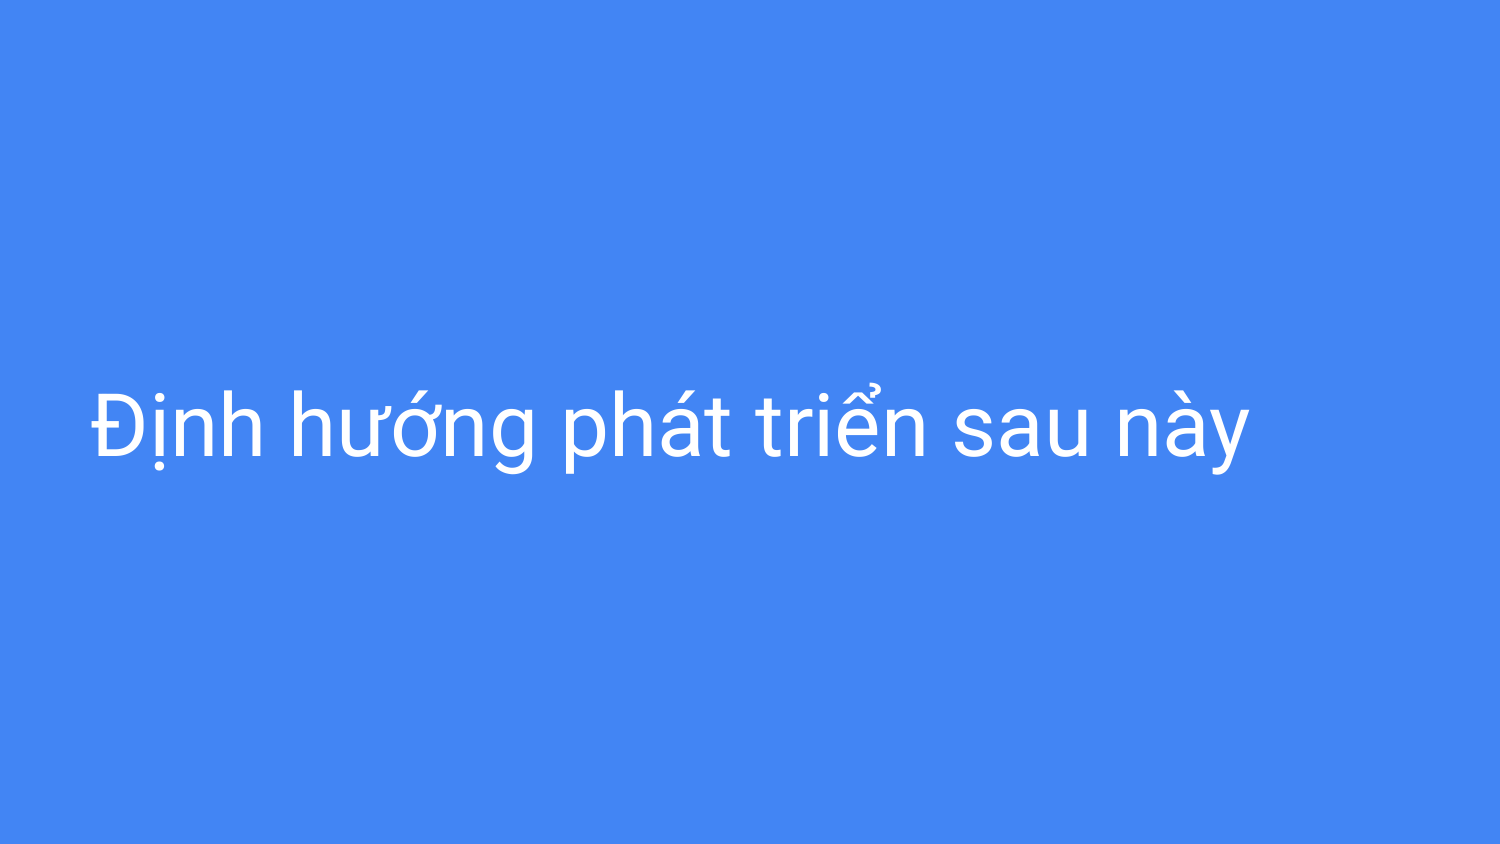

# Định hướng phát triển sau này